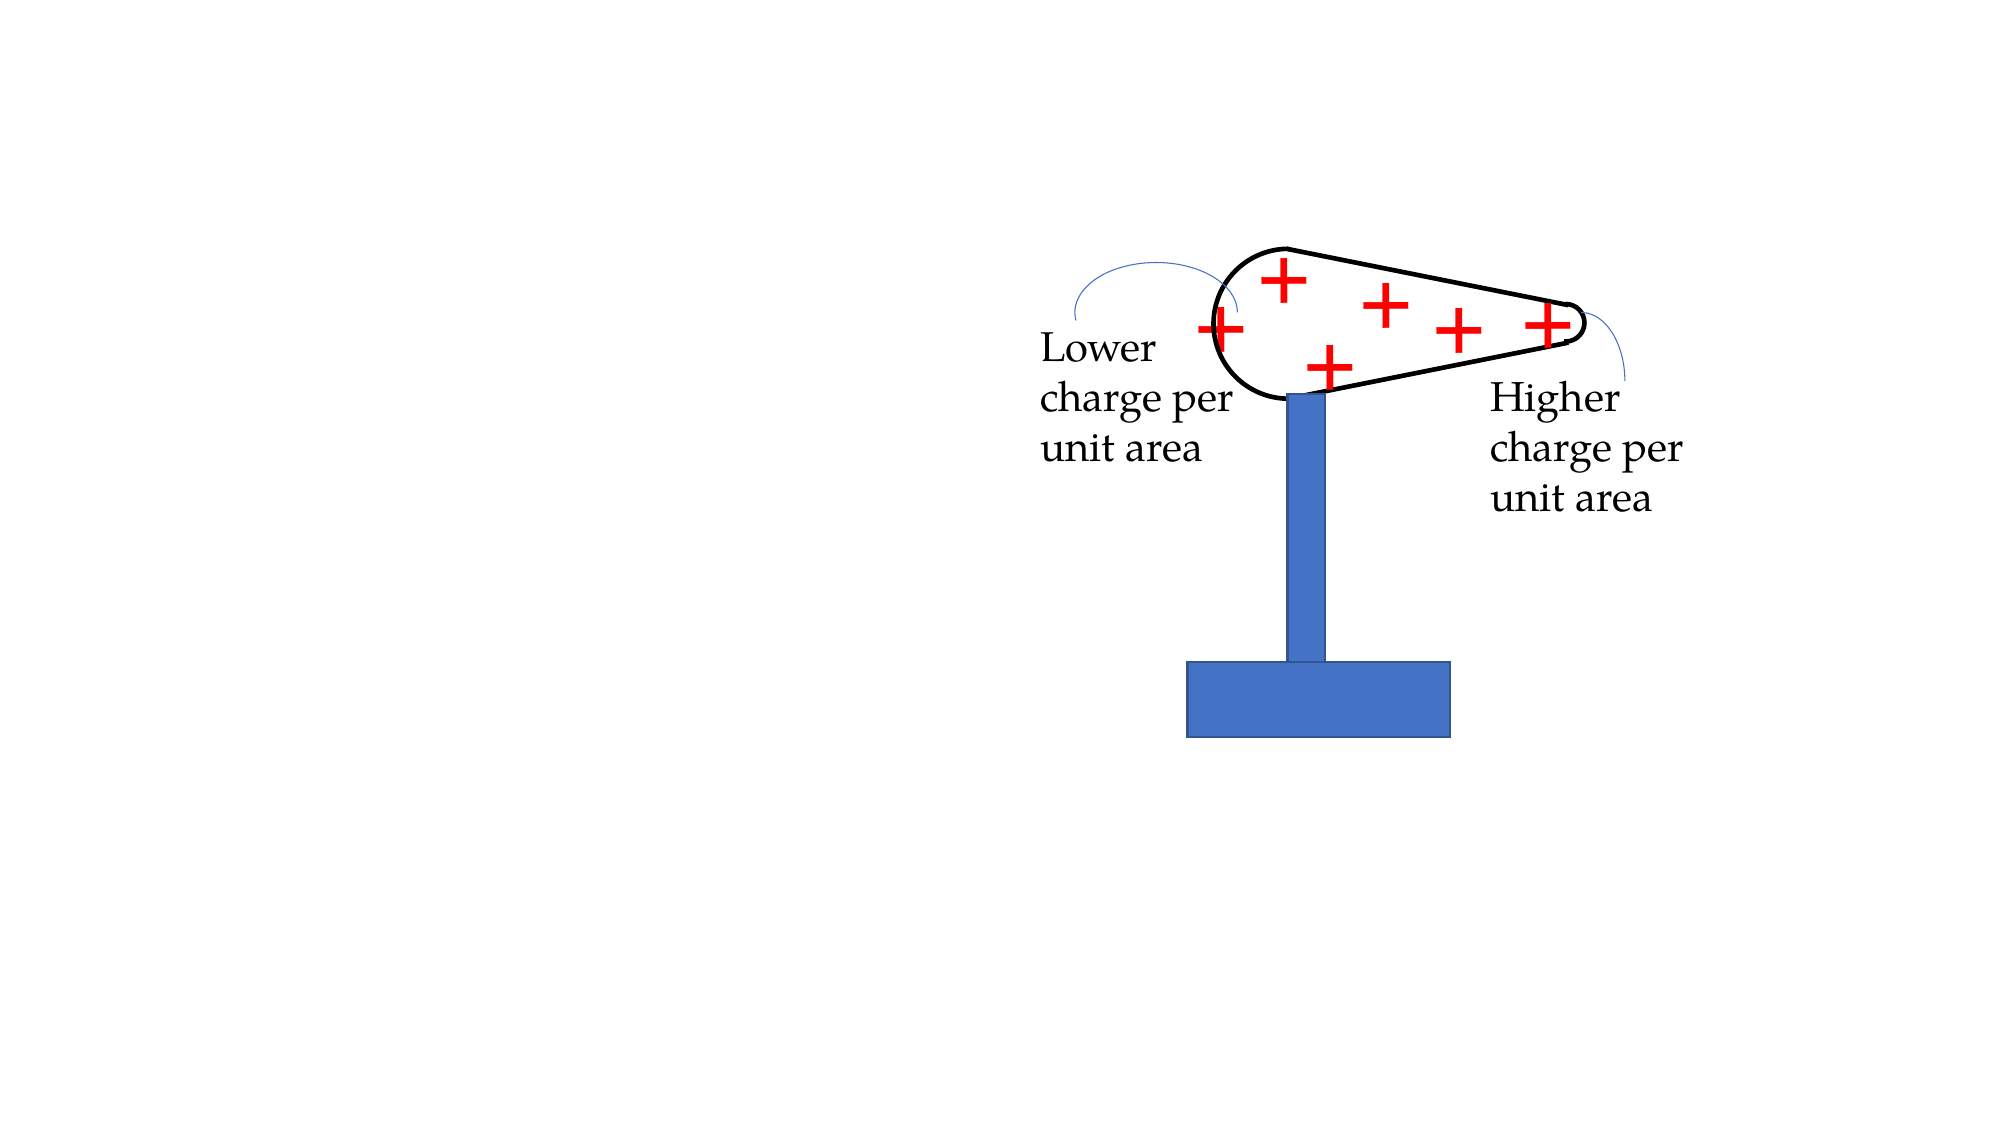

+

+

+
+
+
Lower charge per unit area

+
Higher charge per unit area